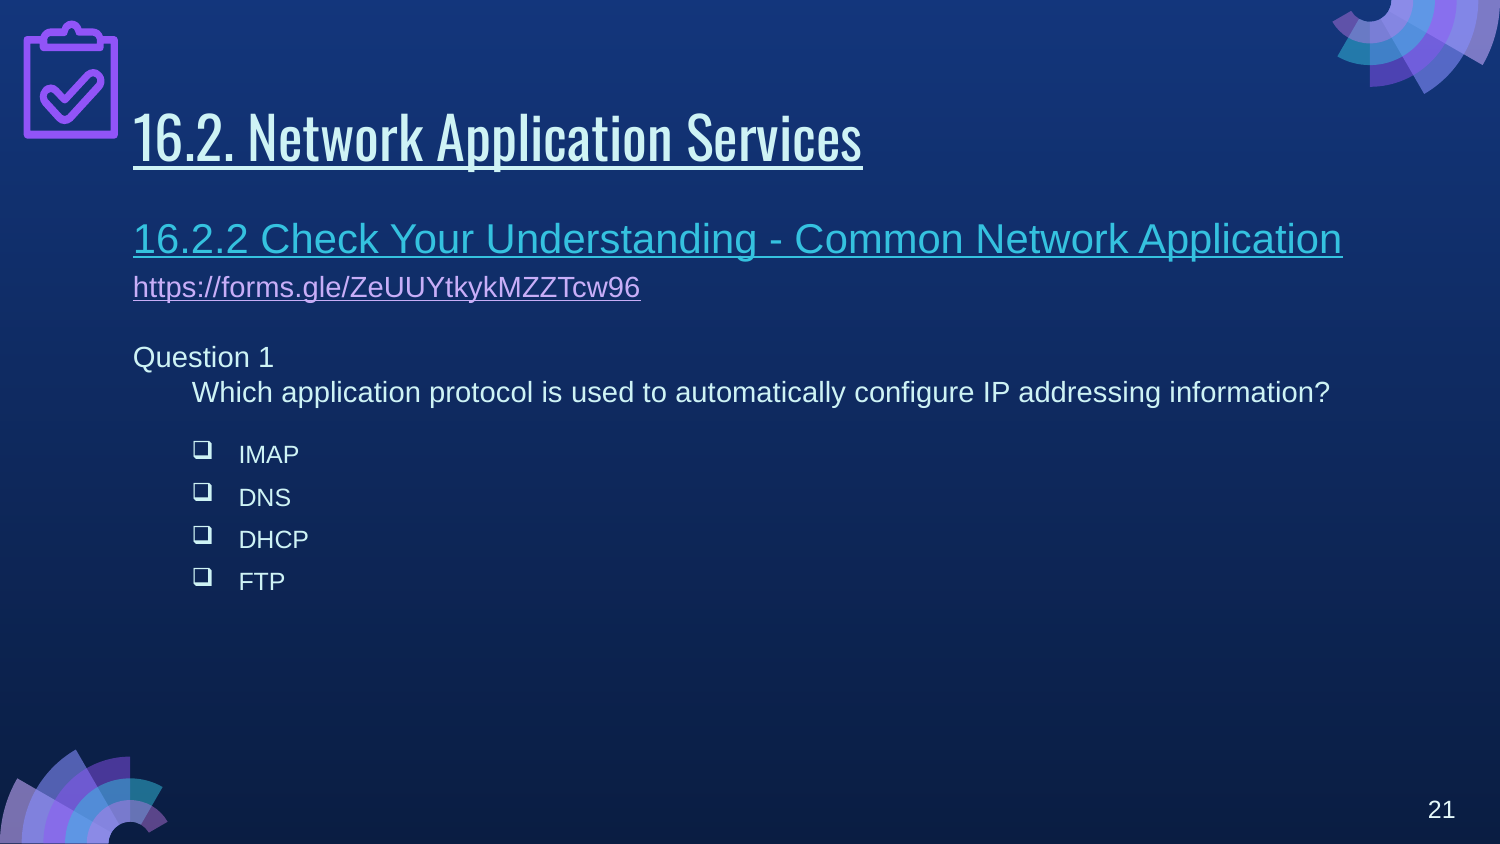

# 16.2. Network Application Services
16.2.2 Check Your Understanding - Common Network Application
https://forms.gle/ZeUUYtkykMZZTcw96

Question 1
Which application protocol is used to automatically configure IP addressing information?

IMAP
DNS
DHCP
FTP

21